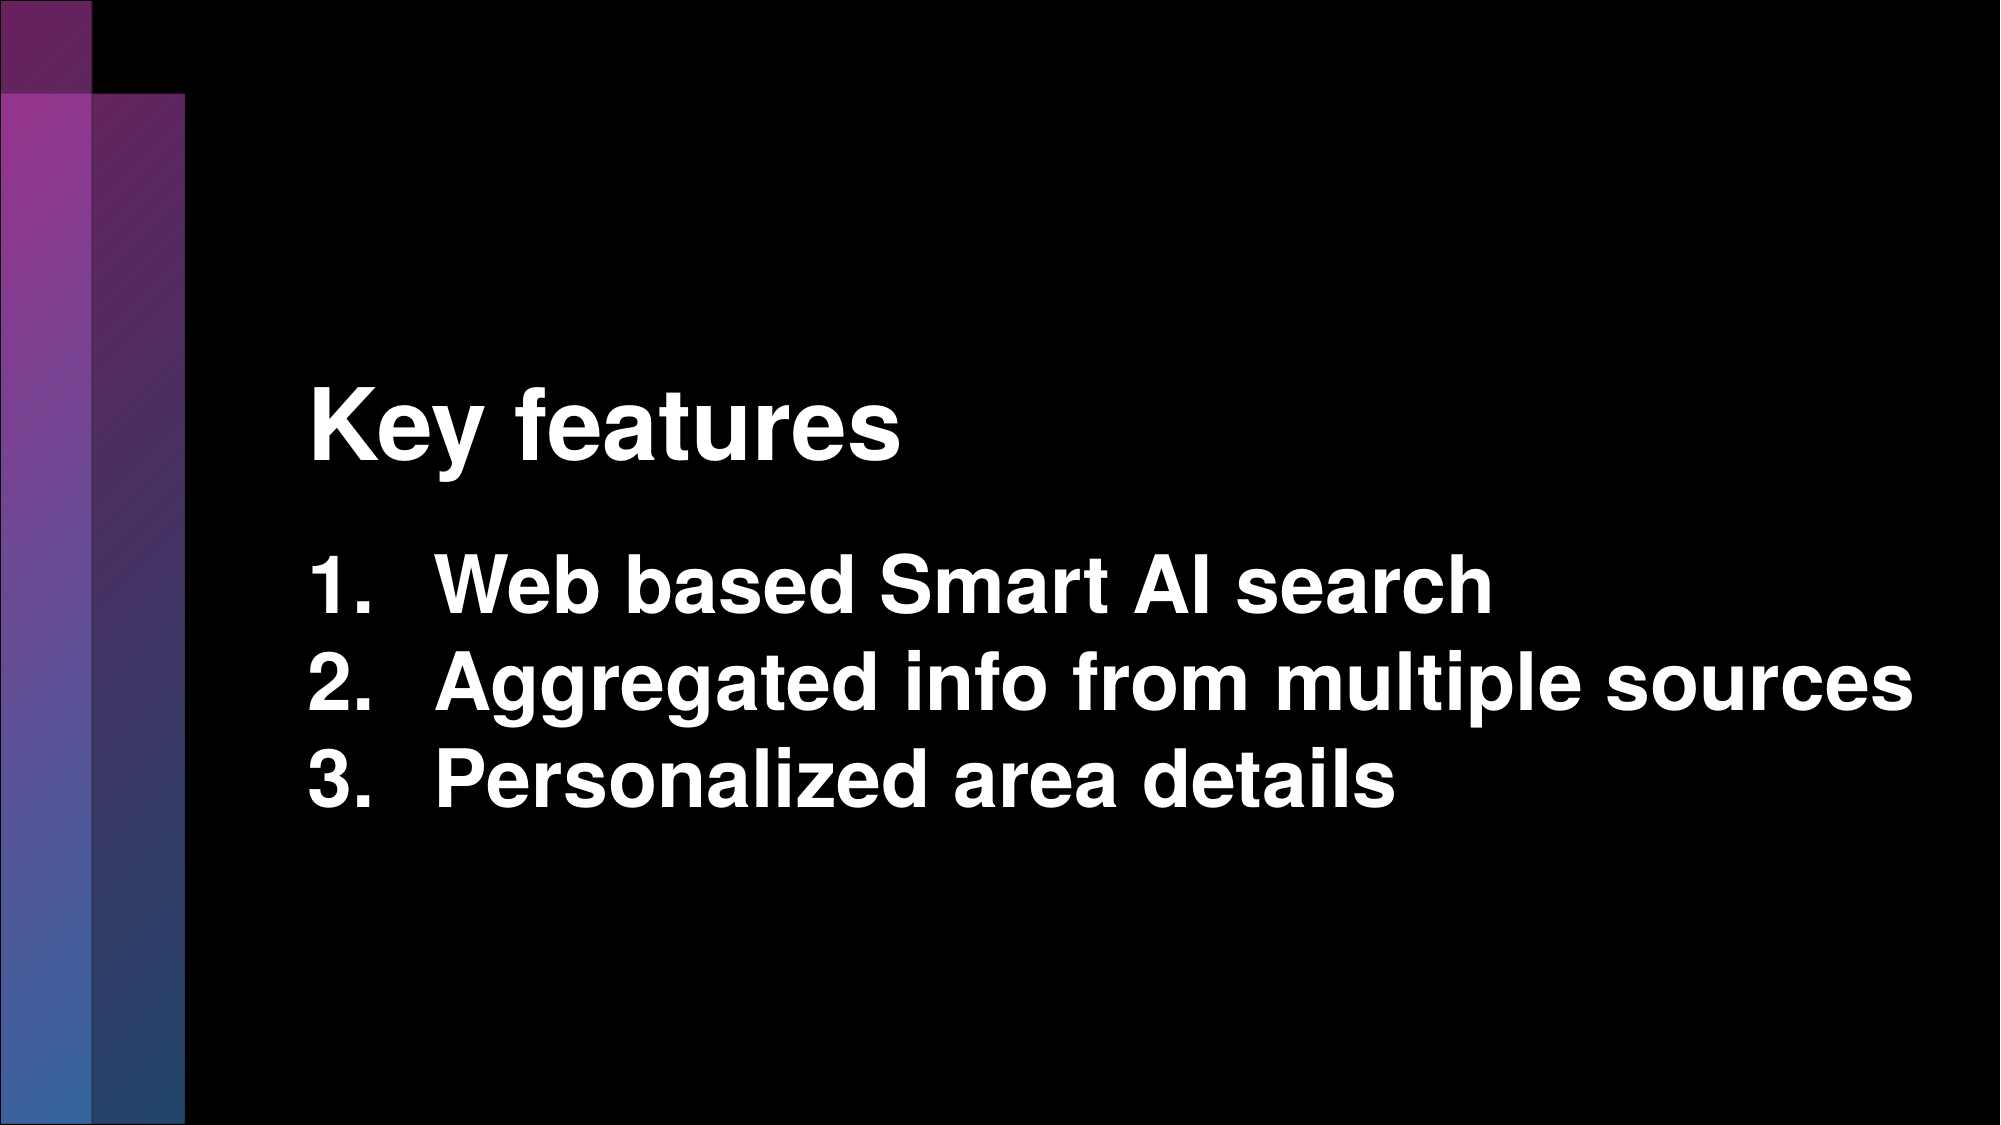

Key features

Web based Smart AI search
Aggregated info from multiple sources
Personalized area details